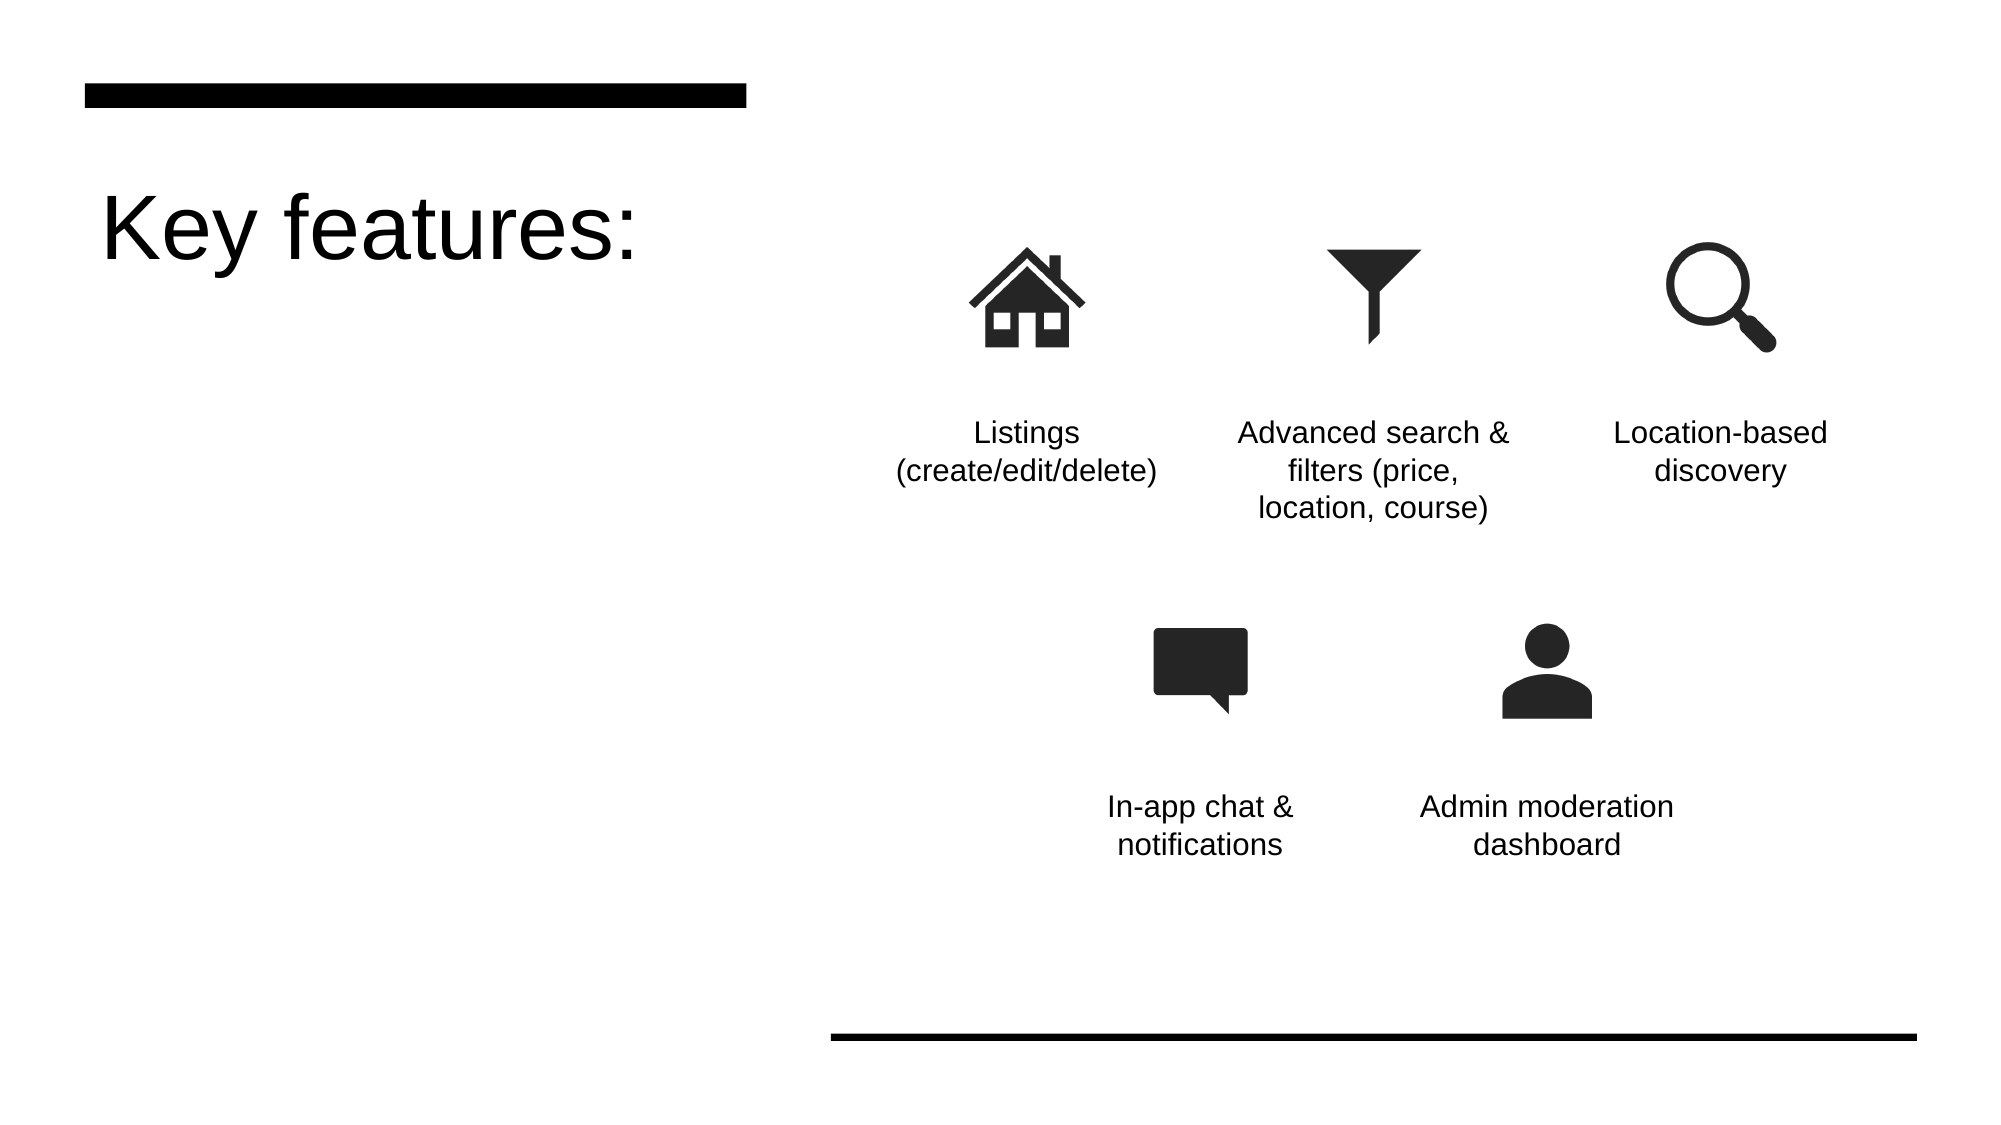

# Key features:
Listings (create/edit/delete)
Advanced search & filters (price, location, course)
Location-based discovery
In-app chat & notifications
Admin moderation dashboard